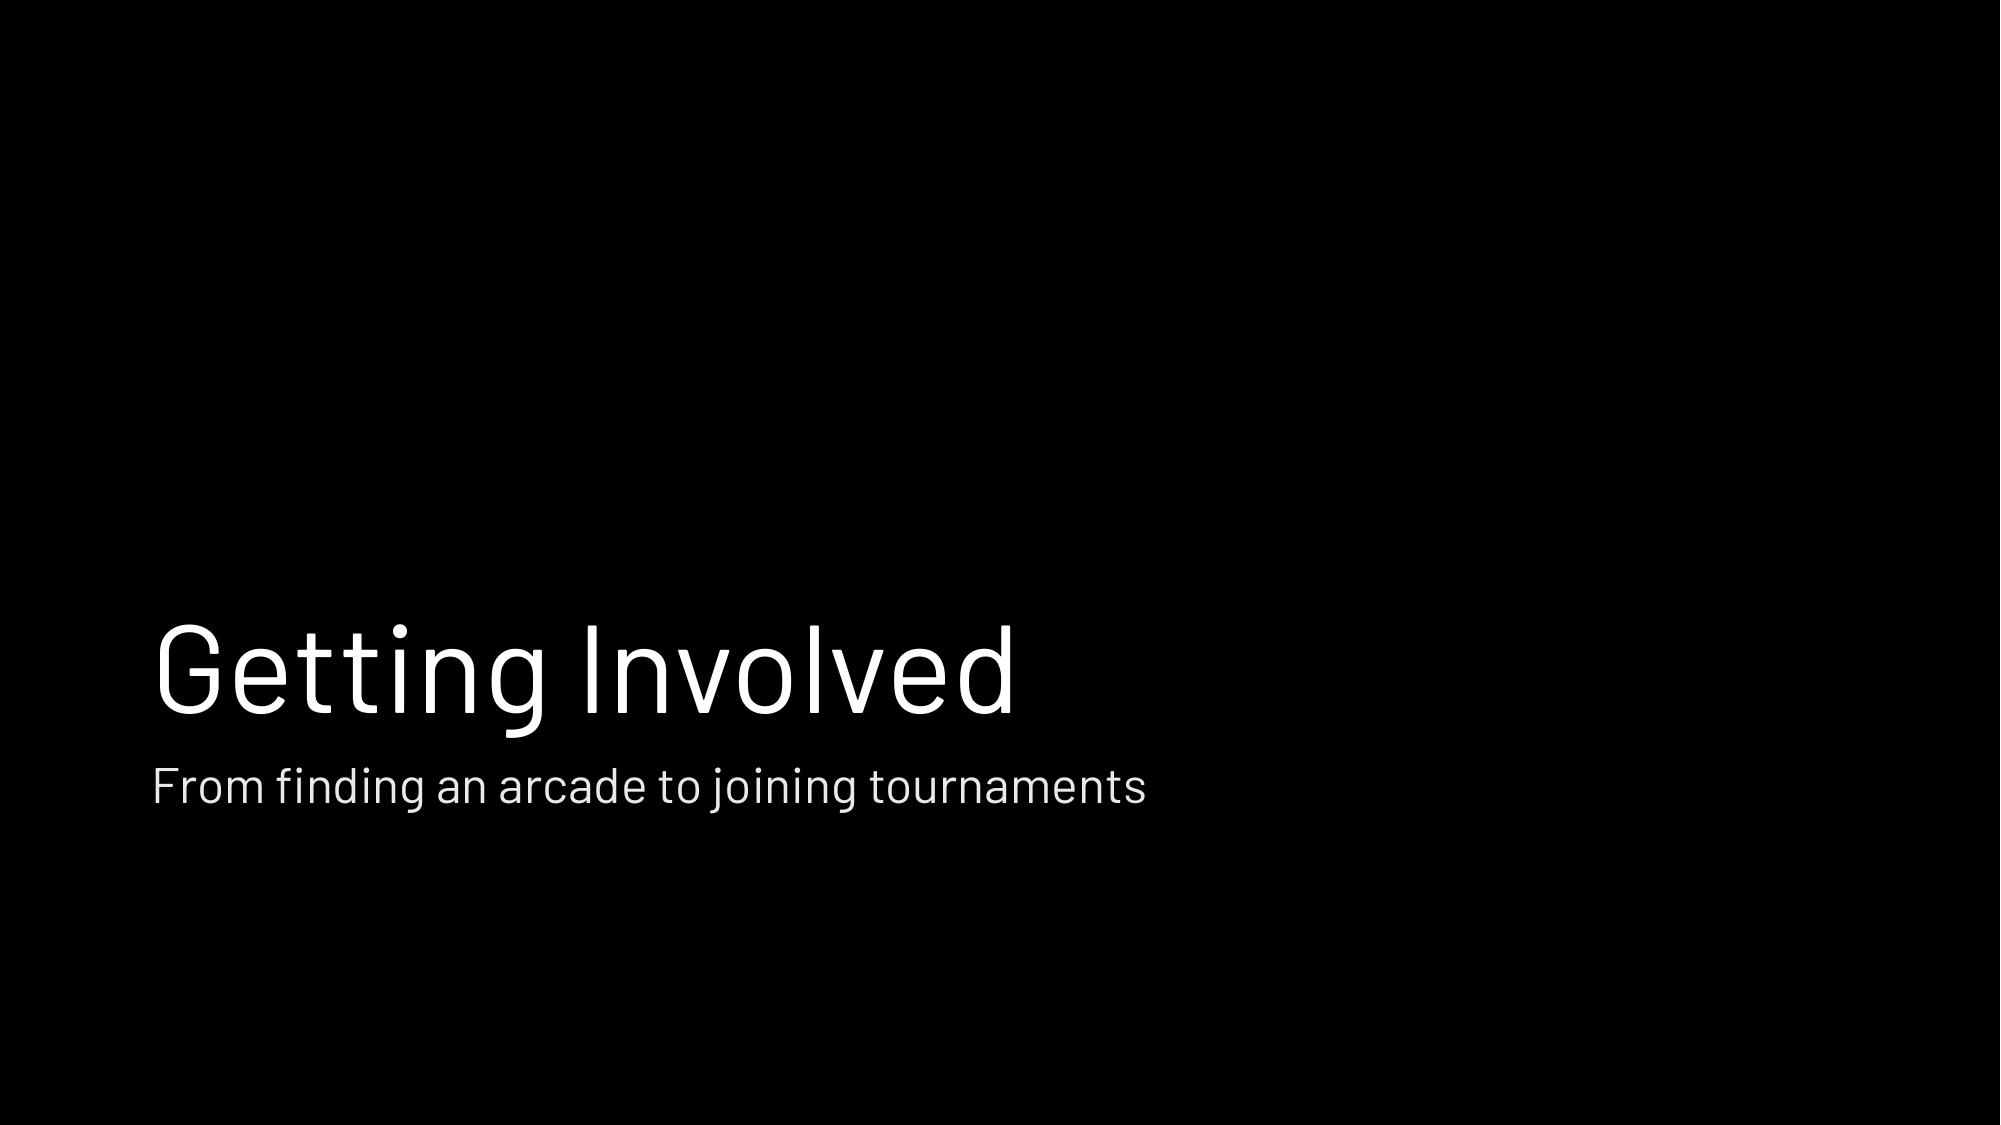

# Getting Involved
From finding an arcade to joining tournaments